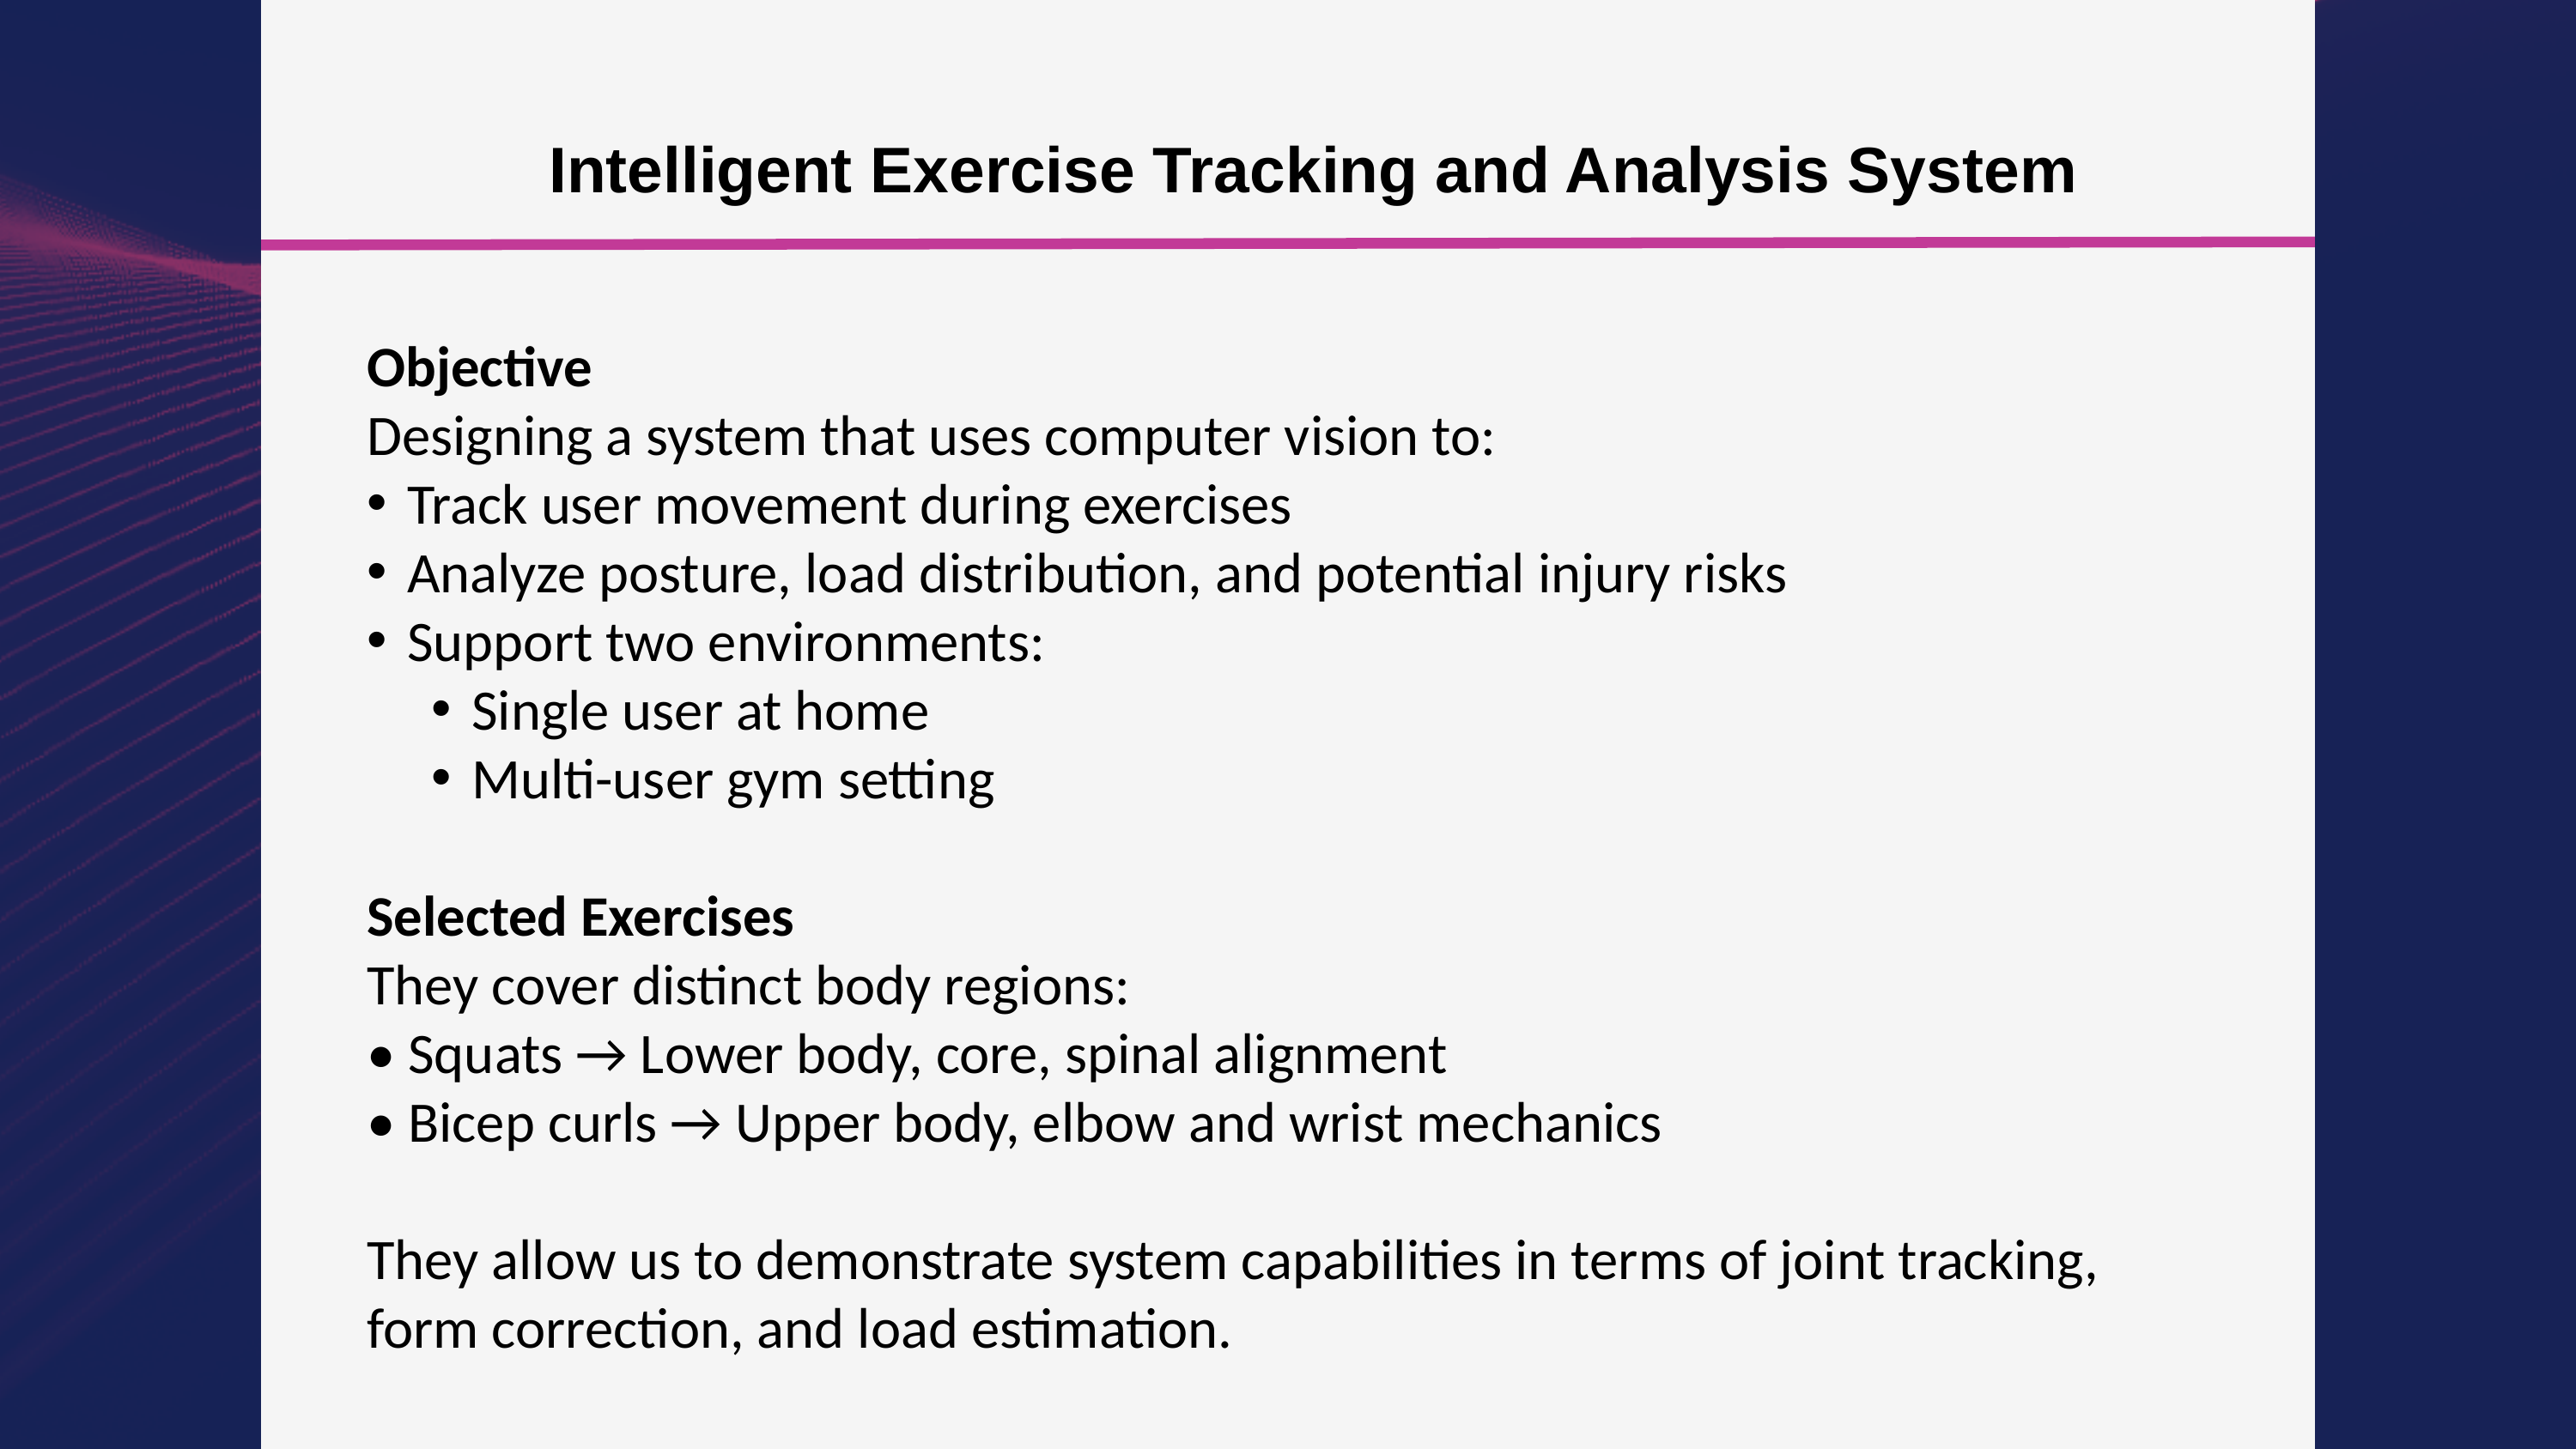

Intelligent Exercise Tracking and Analysis System

Objective
Designing a system that uses computer vision to:
Track user movement during exercises
Analyze posture, load distribution, and potential injury risks
Support two environments:
Single user at home
Multi-user gym setting

Selected Exercises
They cover distinct body regions:
• Squats → Lower body, core, spinal alignment
• Bicep curls → Upper body, elbow and wrist mechanics

They allow us to demonstrate system capabilities in terms of joint tracking, form correction, and load estimation.